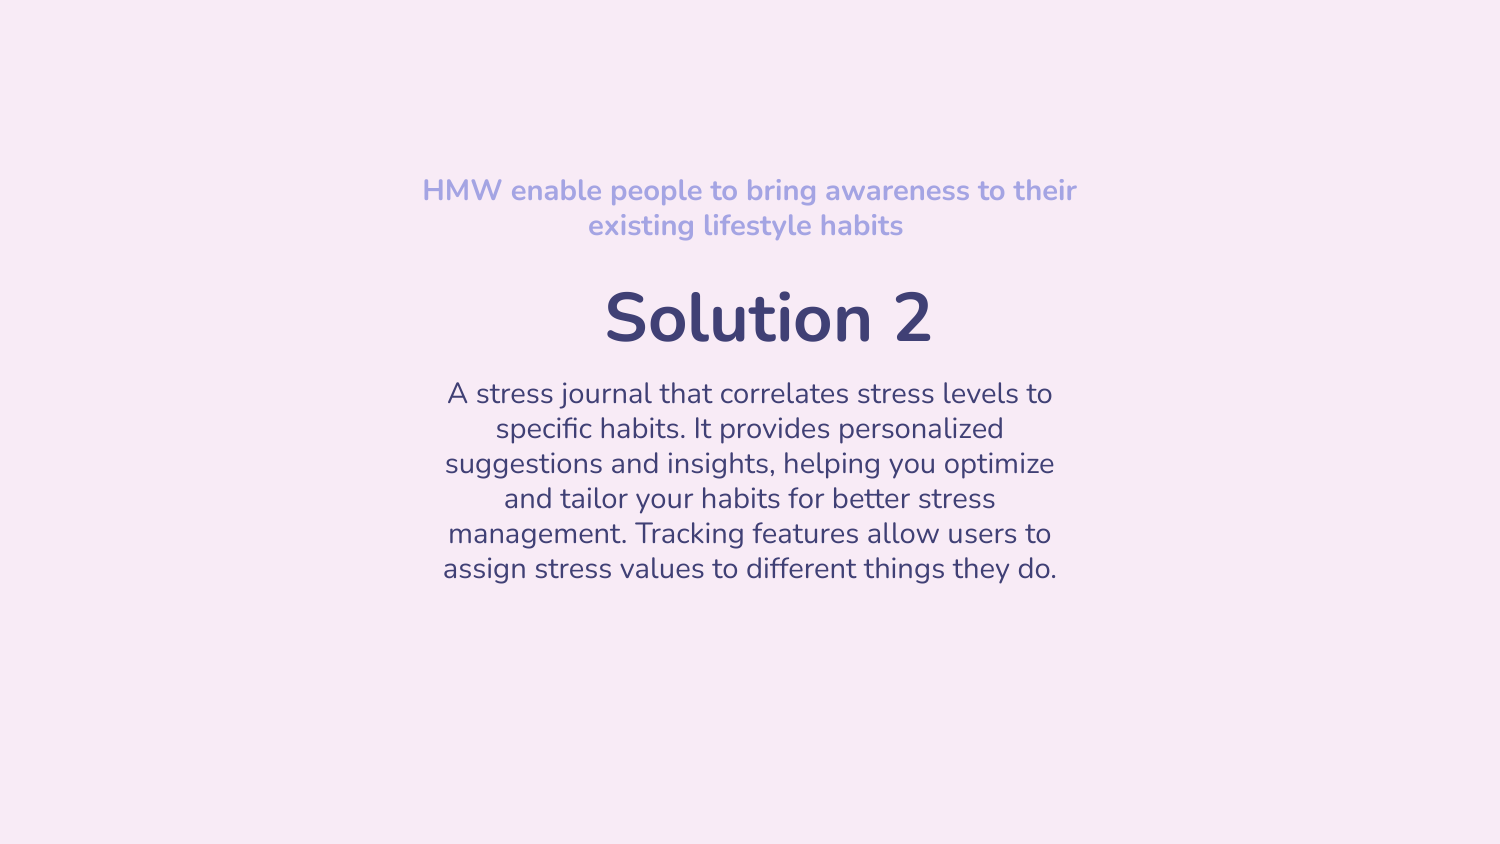

HMW enable people to bring awareness to their existing lifestyle habits
Solution 2
A stress journal that correlates stress levels to specific habits. It provides personalized suggestions and insights, helping you optimize and tailor your habits for better stress management. Tracking features allow users to assign stress values to different things they do.